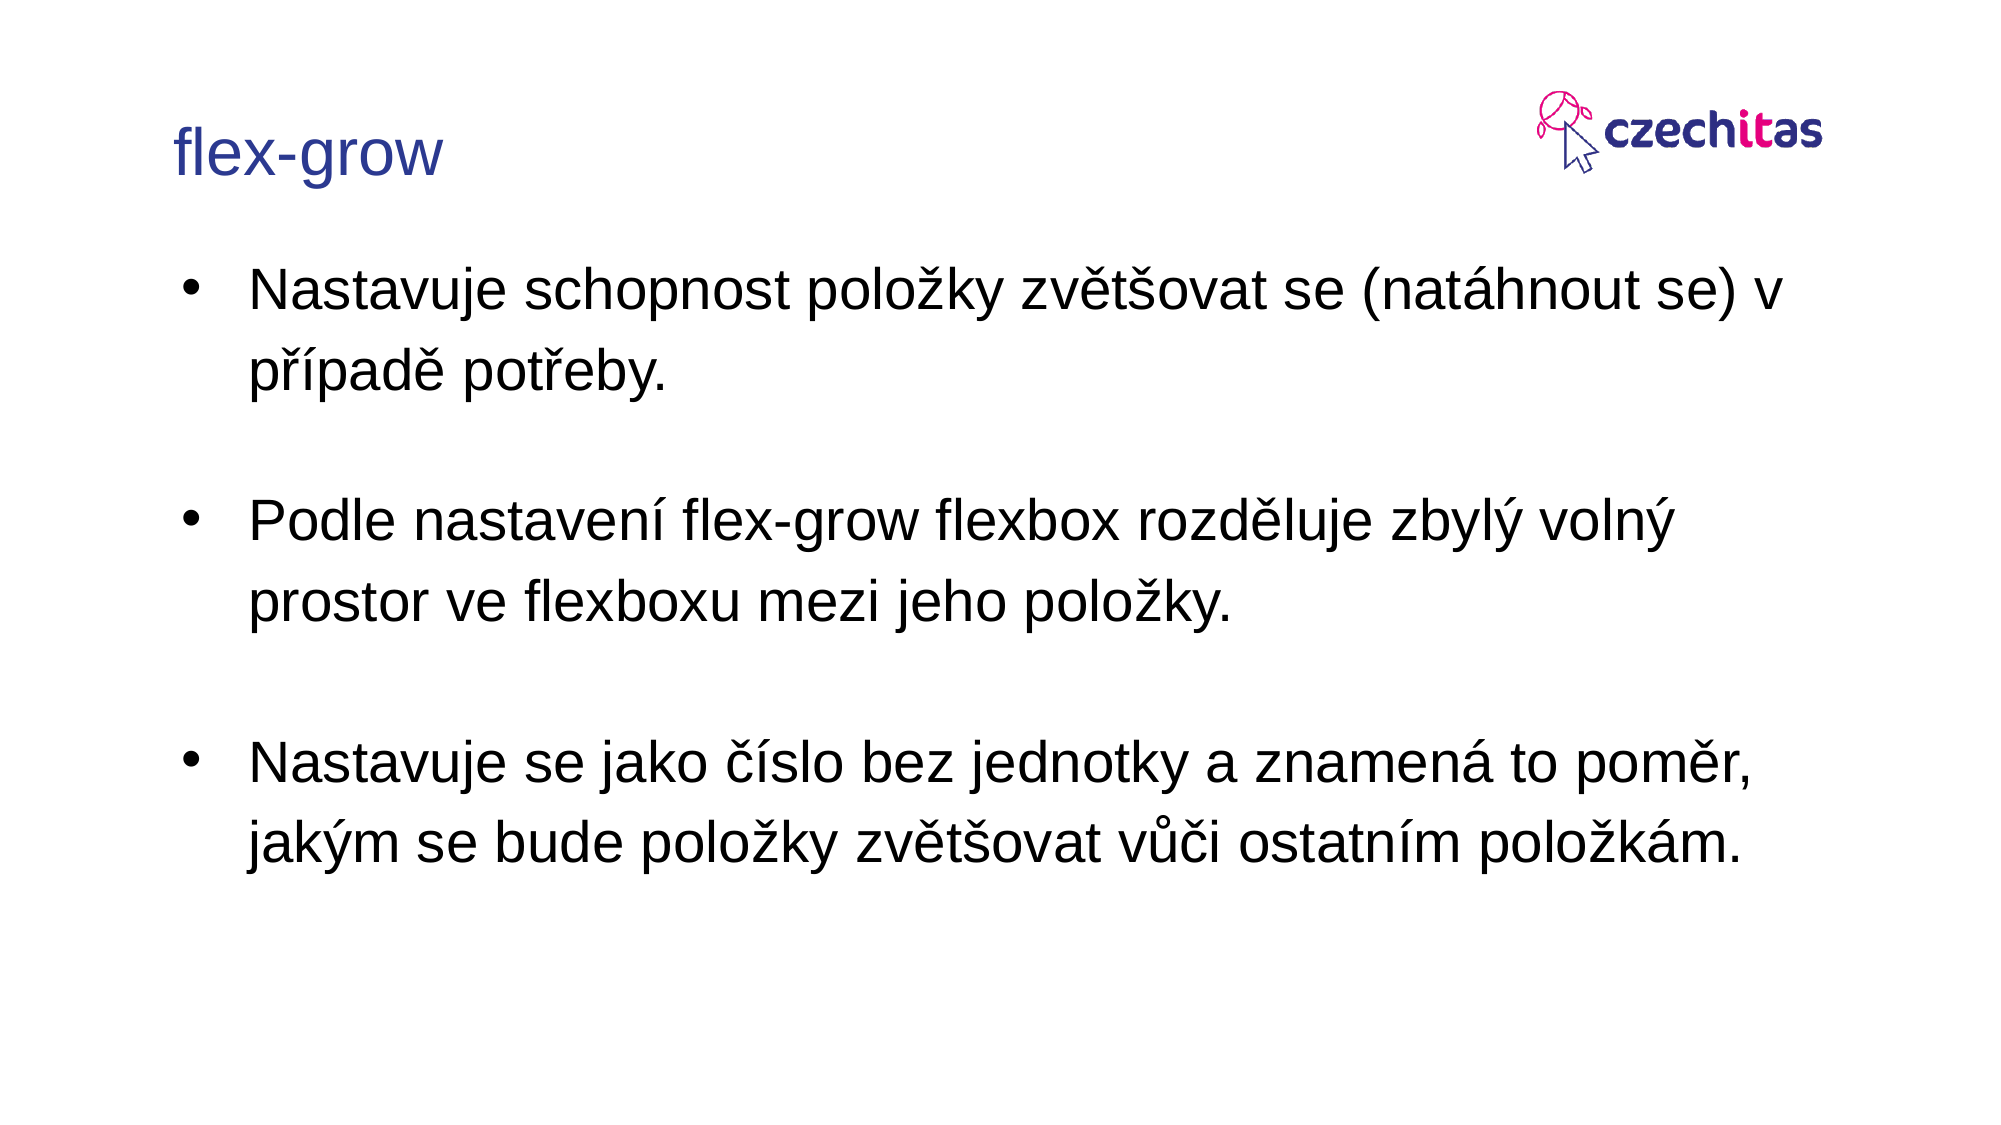

# flex-grow
Nastavuje schopnost položky zvětšovat se (natáhnout se) v případě potřeby.
Podle nastavení flex-grow flexbox rozděluje zbylý volný prostor ve flexboxu mezi jeho položky.
Nastavuje se jako číslo bez jednotky a znamená to poměr, jakým se bude položky zvětšovat vůči ostatním položkám.